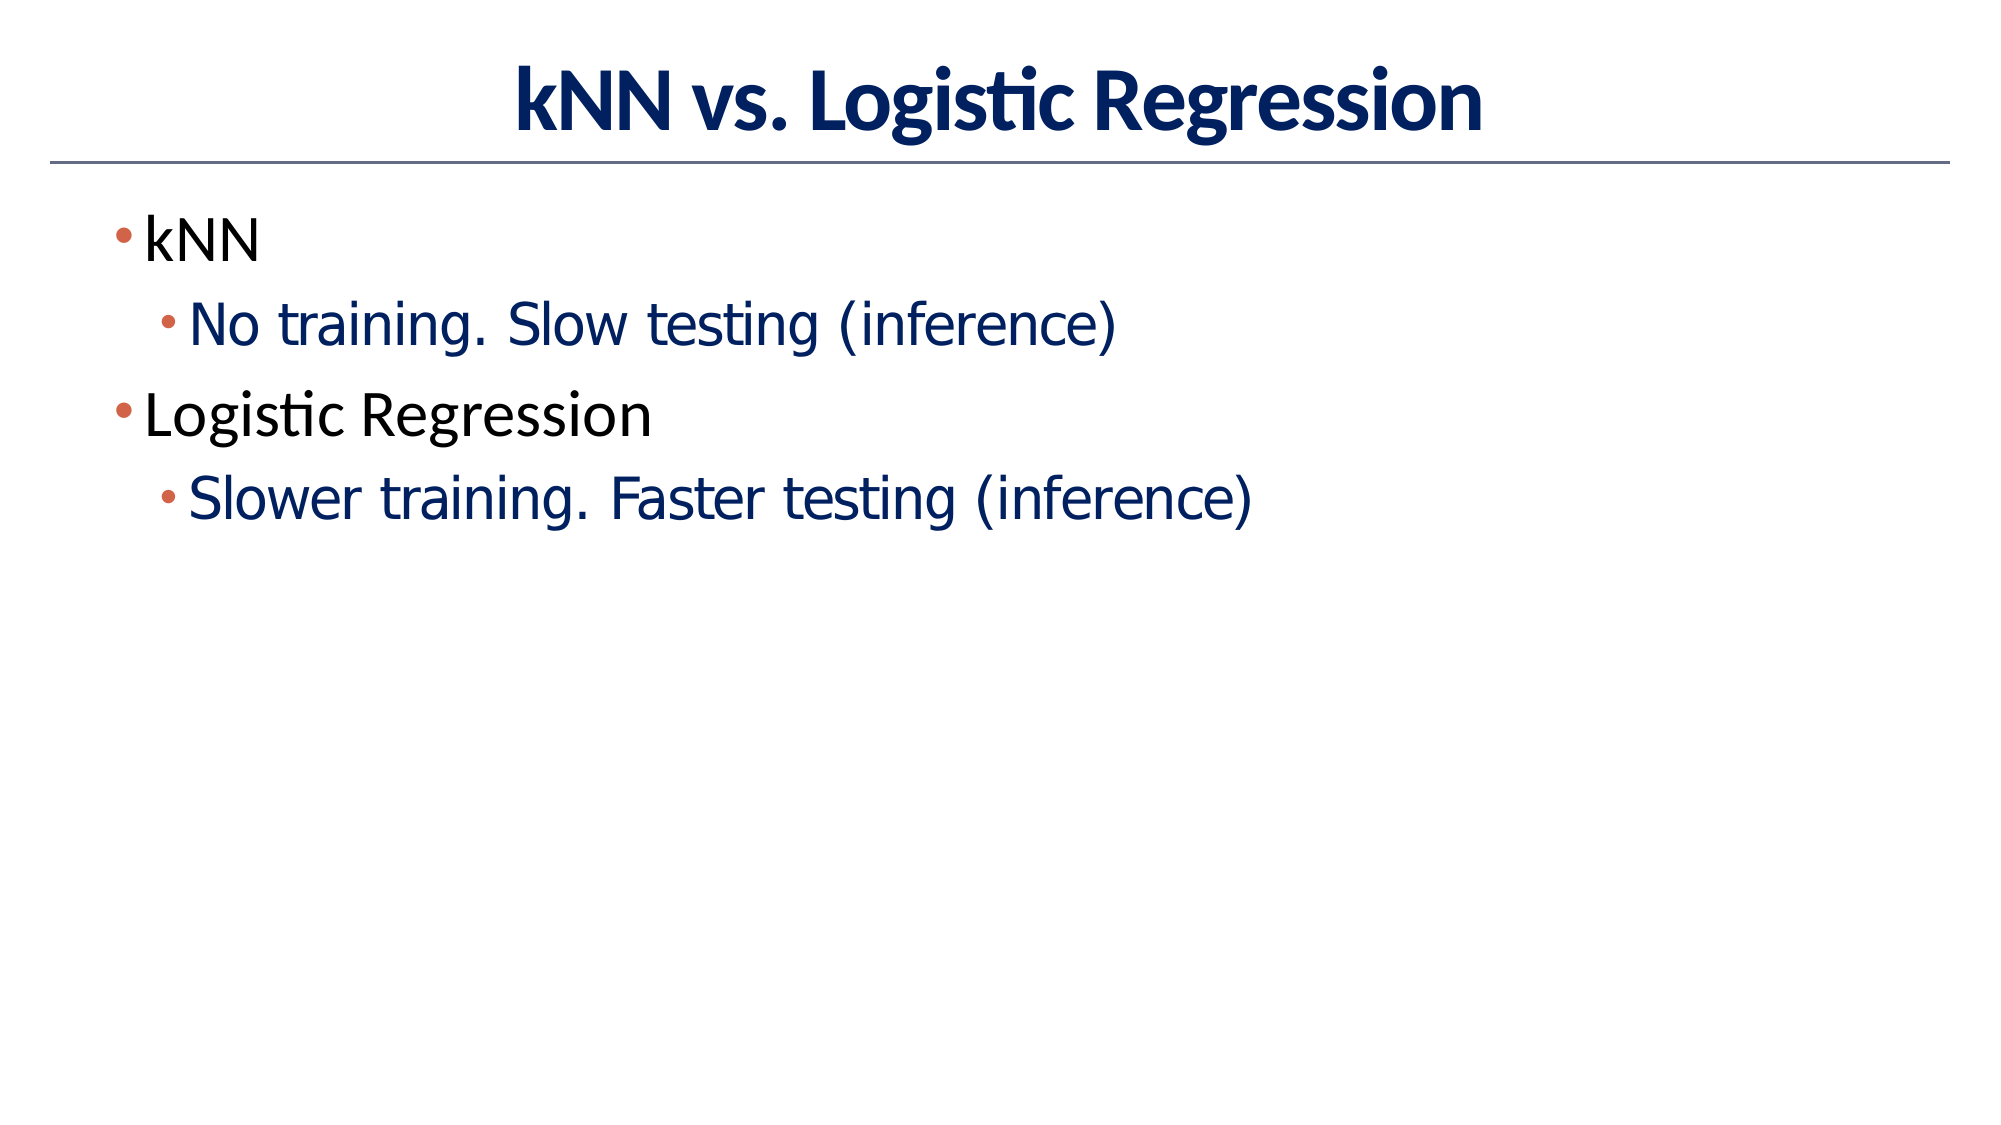

# kNN vs. Logistic Regression
kNN
No training. Slow testing (inference)
Logistic Regression
Slower training. Faster testing (inference)